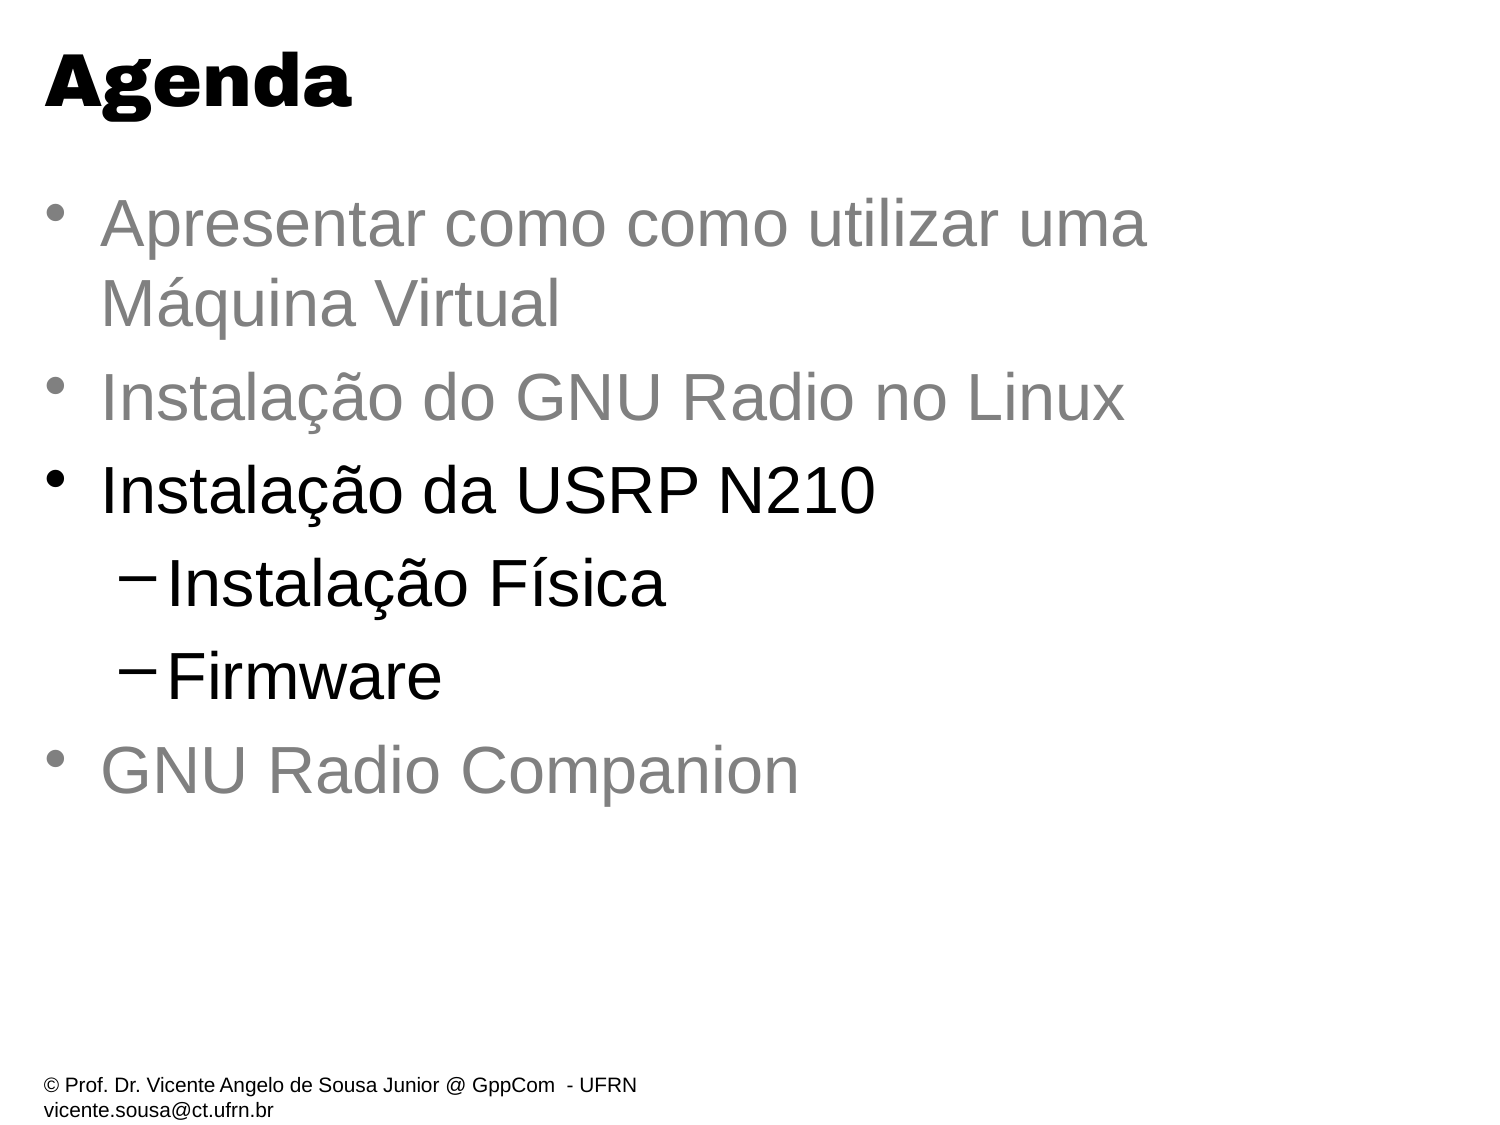

# Agenda
Apresentar como como utilizar uma Máquina Virtual
Instalação do GNU Radio no Linux
Instalação da USRP N210
Instalação Física
Firmware
GNU Radio Companion